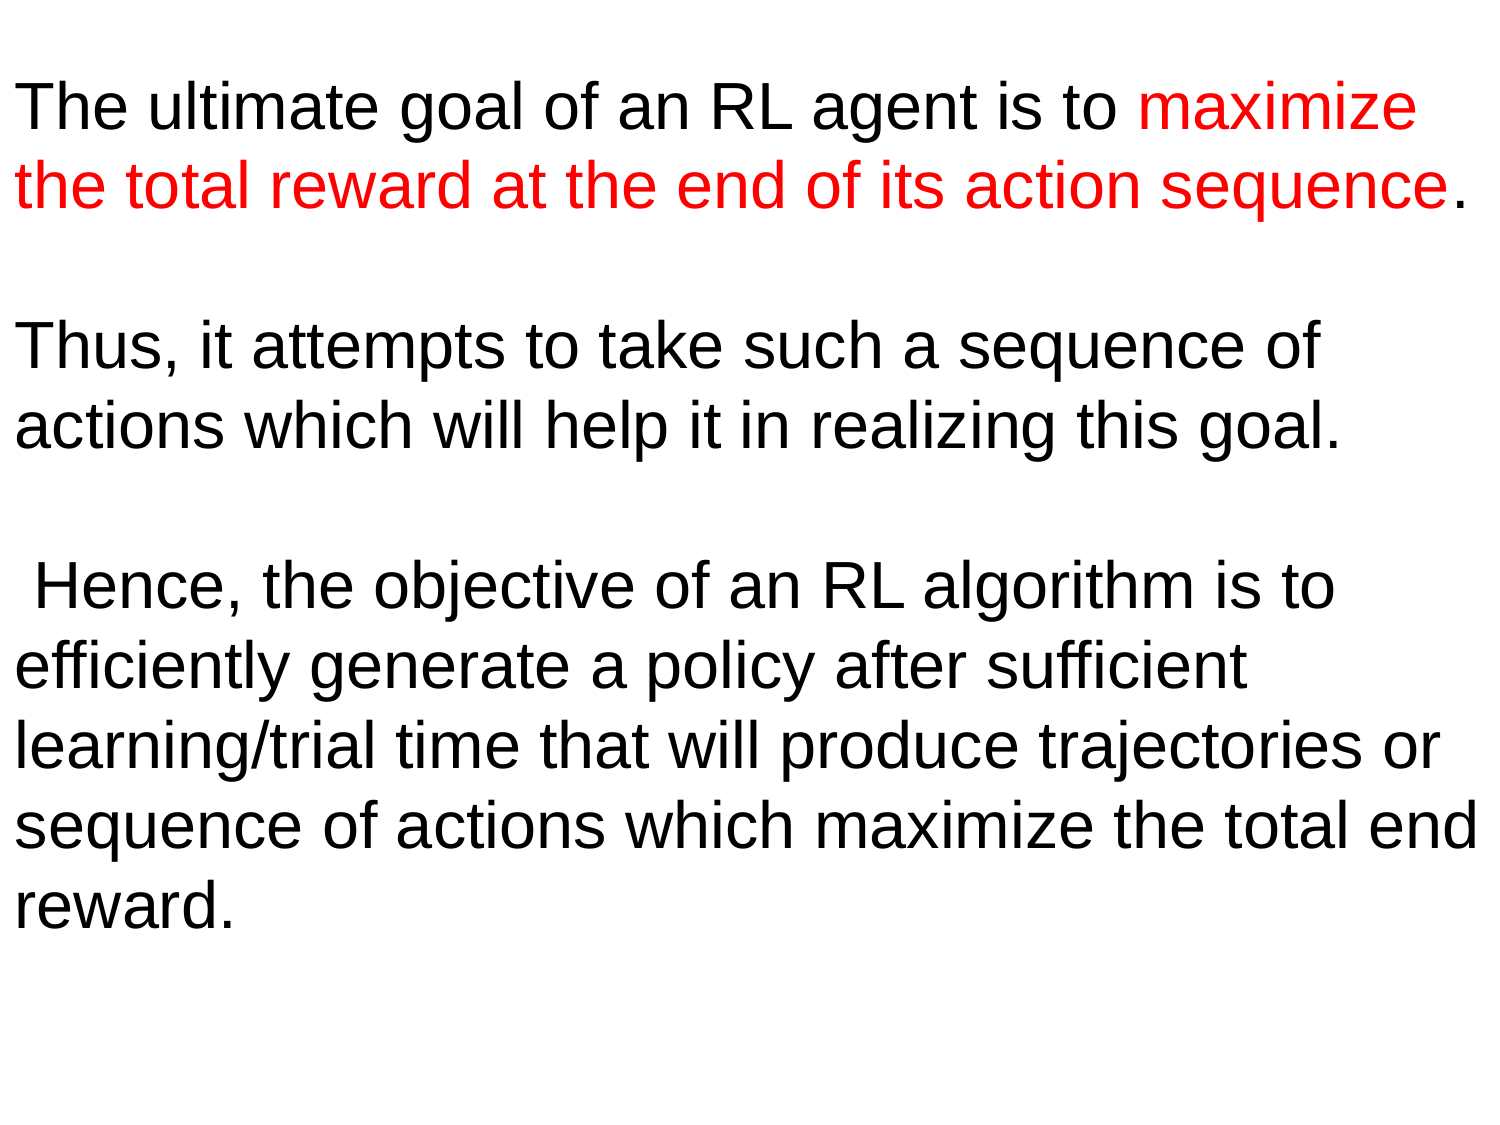

The ultimate goal of an RL agent is to maximize the total reward at the end of its action sequence.

Thus, it attempts to take such a sequence of actions which will help it in realizing this goal.

 Hence, the objective of an RL algorithm is to efficiently generate a policy after sufficient learning/trial time that will produce trajectories or sequence of actions which maximize the total end reward.